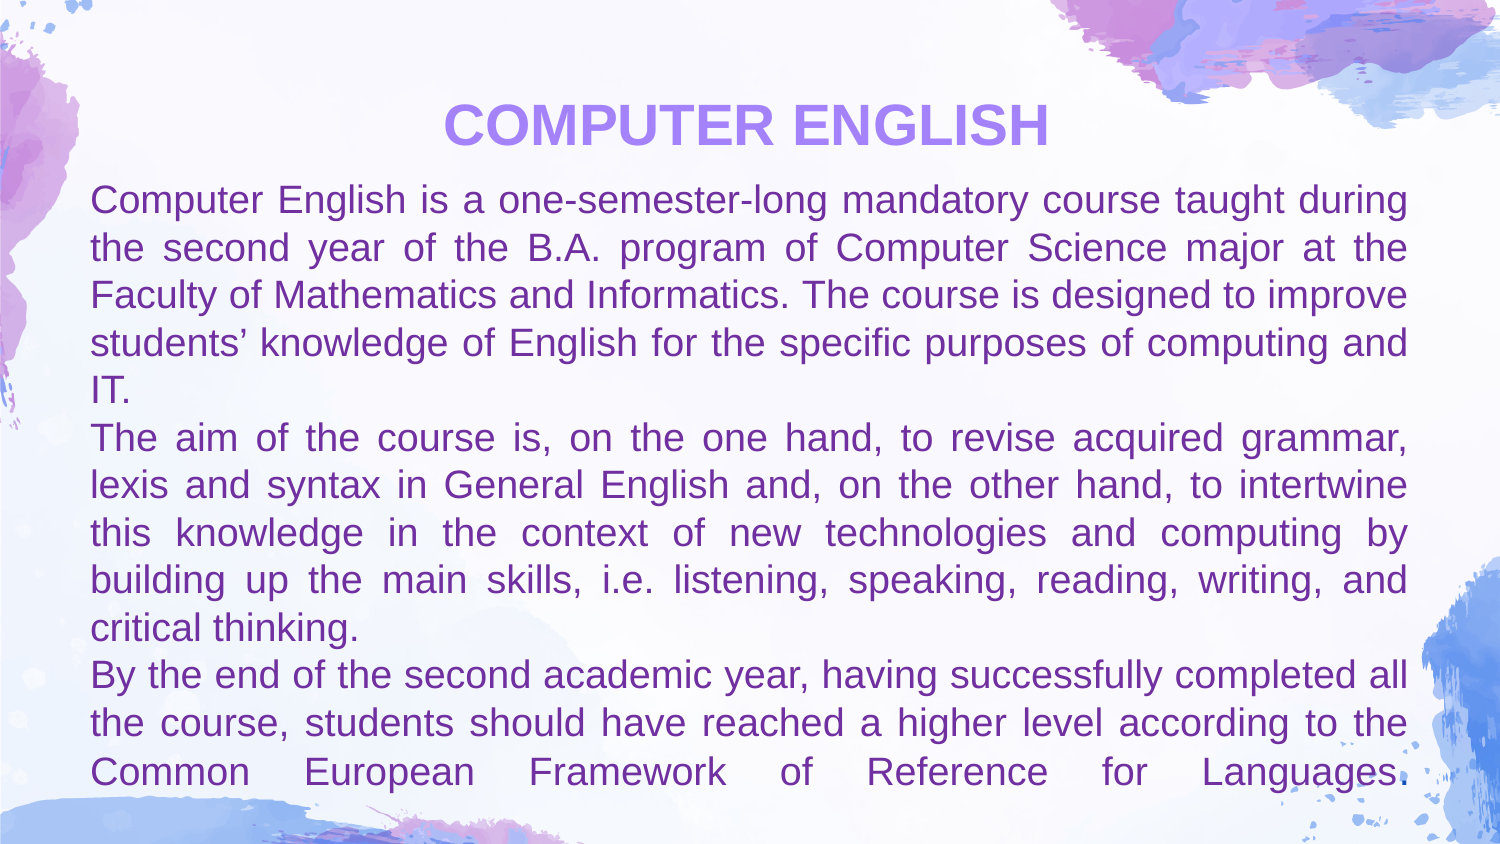

# COMPUTER ENGLISH
Computer English is a one-semester-long mandatory course taught during the second year of the B.A. program of Computer Science major at the Faculty of Mathematics and Informatics. Тhe course is designed to improve students’ knowledge of English for the specific purposes of computing and IT.
The aim of the course is, on the one hand, to revise acquired grammar, lexis and syntax in General English and, on the other hand, to intertwine this knowledge in the context of new technologies and computing by building up the main skills, i.e. listening, speaking, reading, writing, and critical thinking.
By the end of the second academic year, having successfully completed all the course, students should have reached a higher level according to the Common European Framework of Reference for Languages.